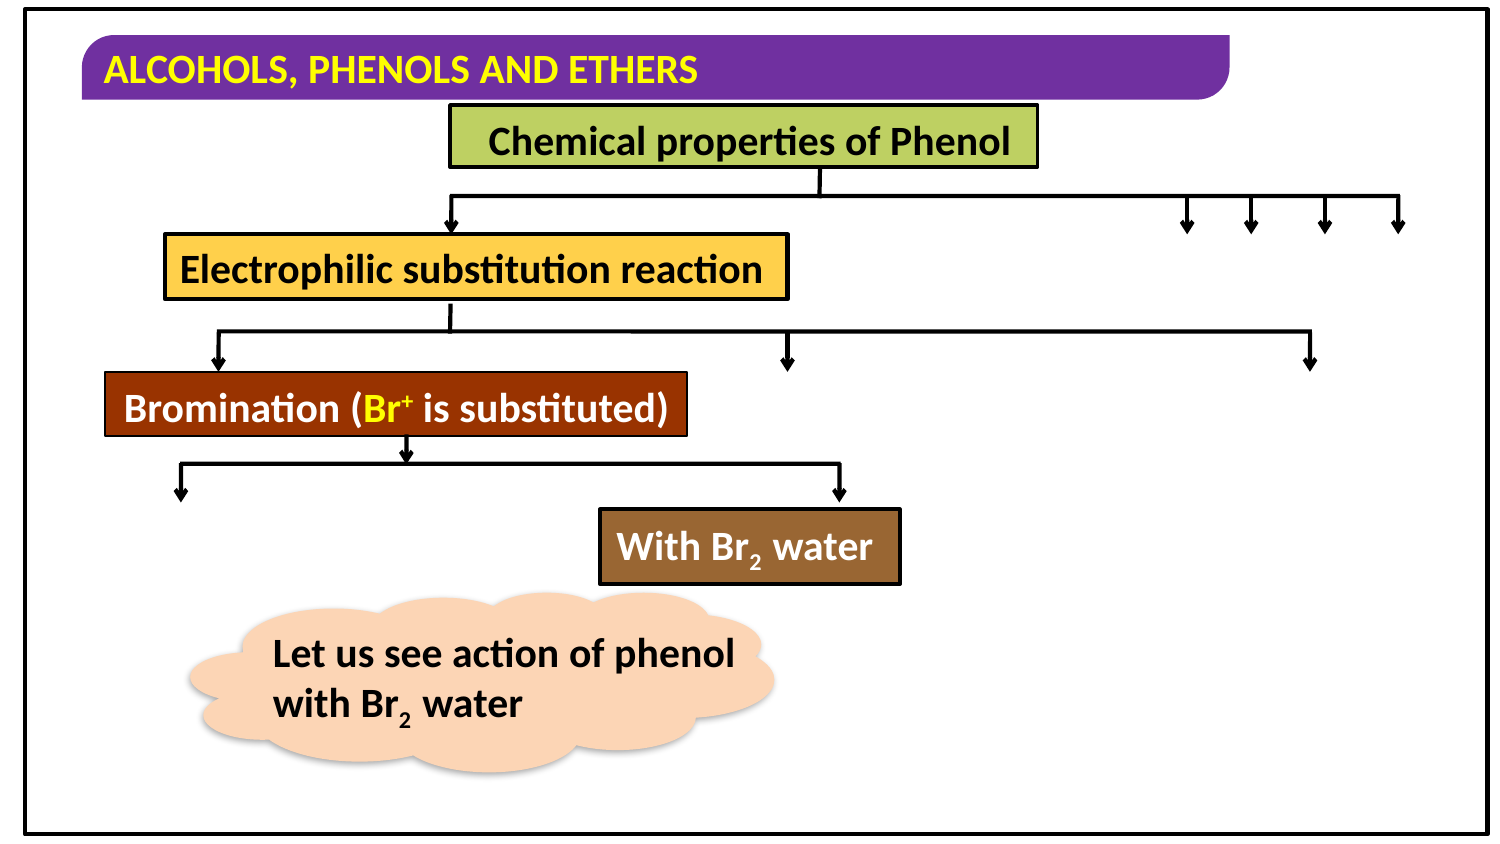

Chemical properties of Phenol
Electrophilic substitution reaction

Bromination (Br+ is substituted)

With Br2  water

Let us see action of phenol with Br2  water